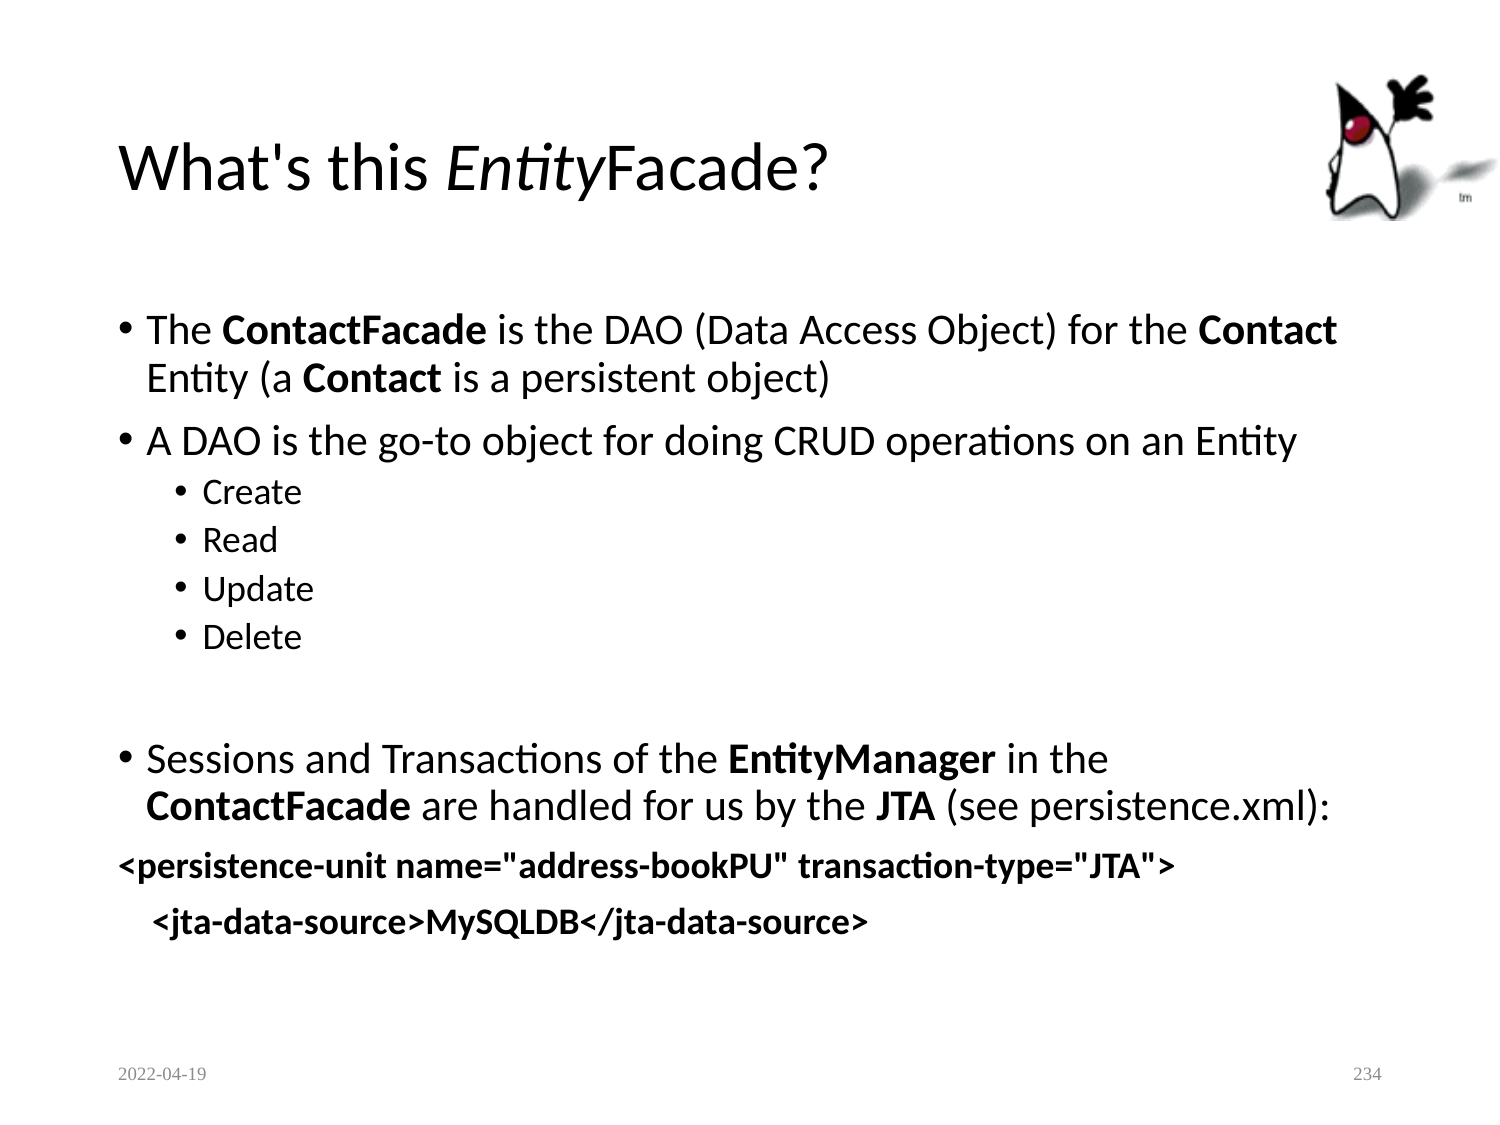

# What's this EntityFacade?
The ContactFacade is the DAO (Data Access Object) for the Contact Entity (a Contact is a persistent object)
A DAO is the go-to object for doing CRUD operations on an Entity
Create
Read
Update
Delete

Sessions and Transactions of the EntityManager in the ContactFacade are handled for us by the JTA (see persistence.xml):
<persistence-unit name="address-bookPU" transaction-type="JTA">
    <jta-data-source>MySQLDB</jta-data-source>

2022-04-19
234